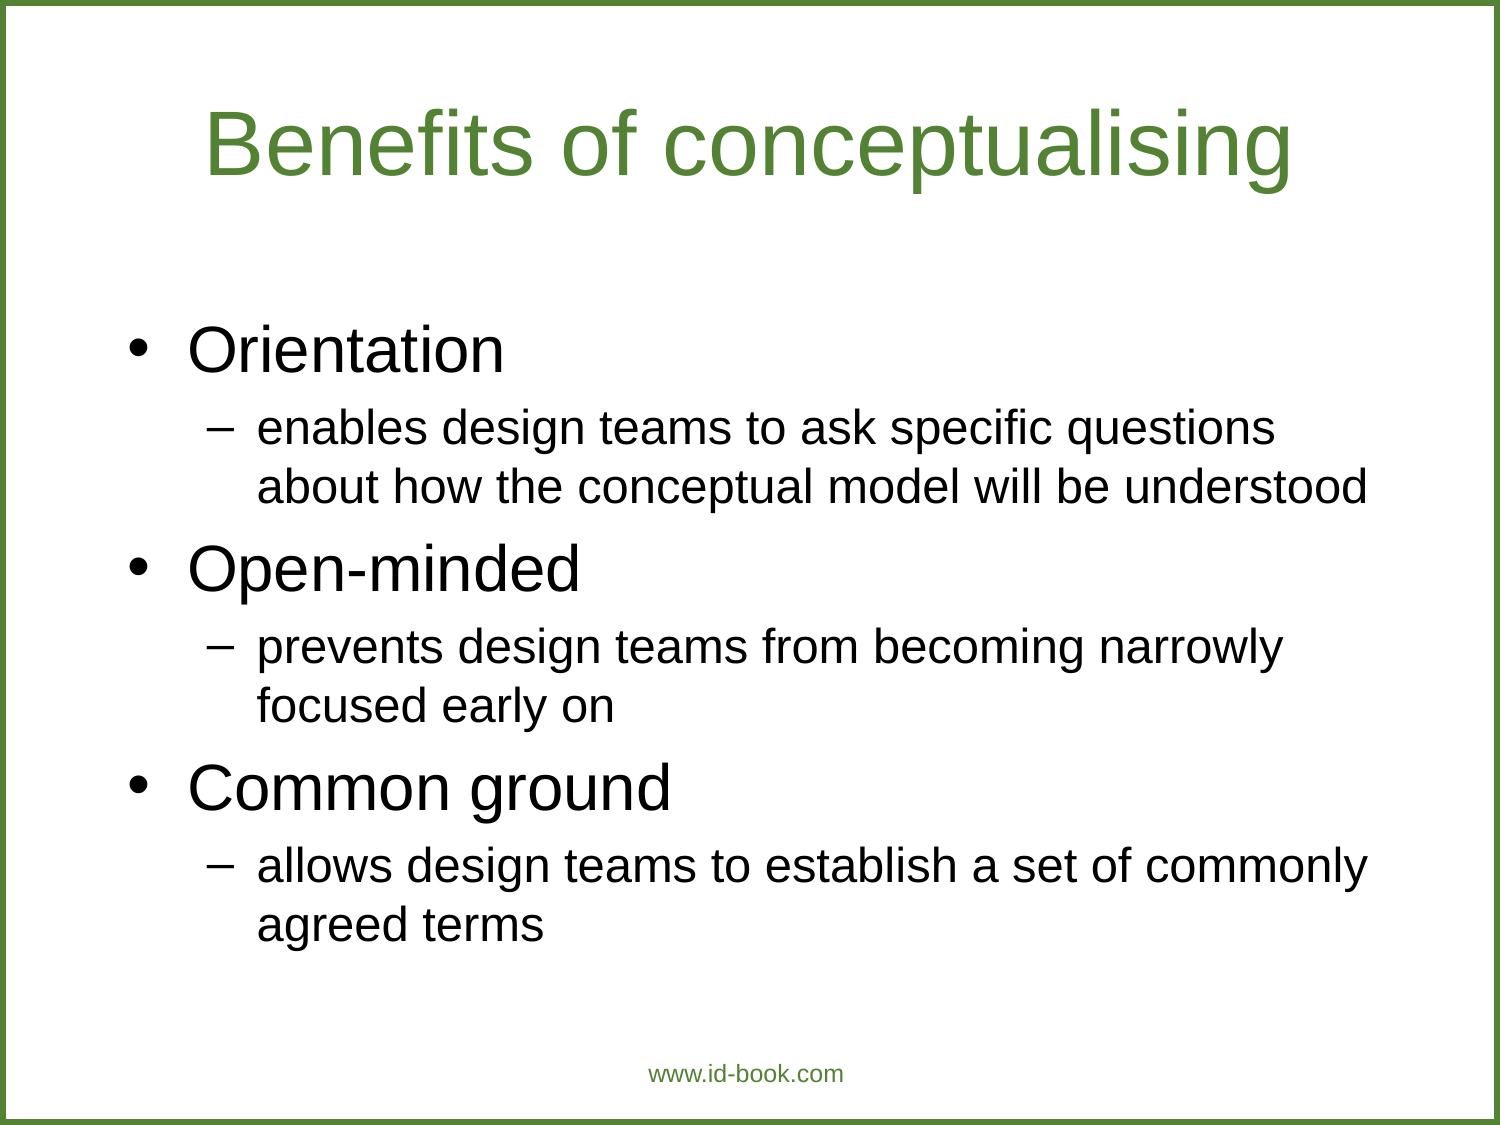

Benefits of conceptualising
Orientation
enables design teams to ask specific questions about how the conceptual model will be understood
Open-minded
prevents design teams from becoming narrowly focused early on
Common ground
allows design teams to establish a set of commonly agreed terms
www.id-book.com